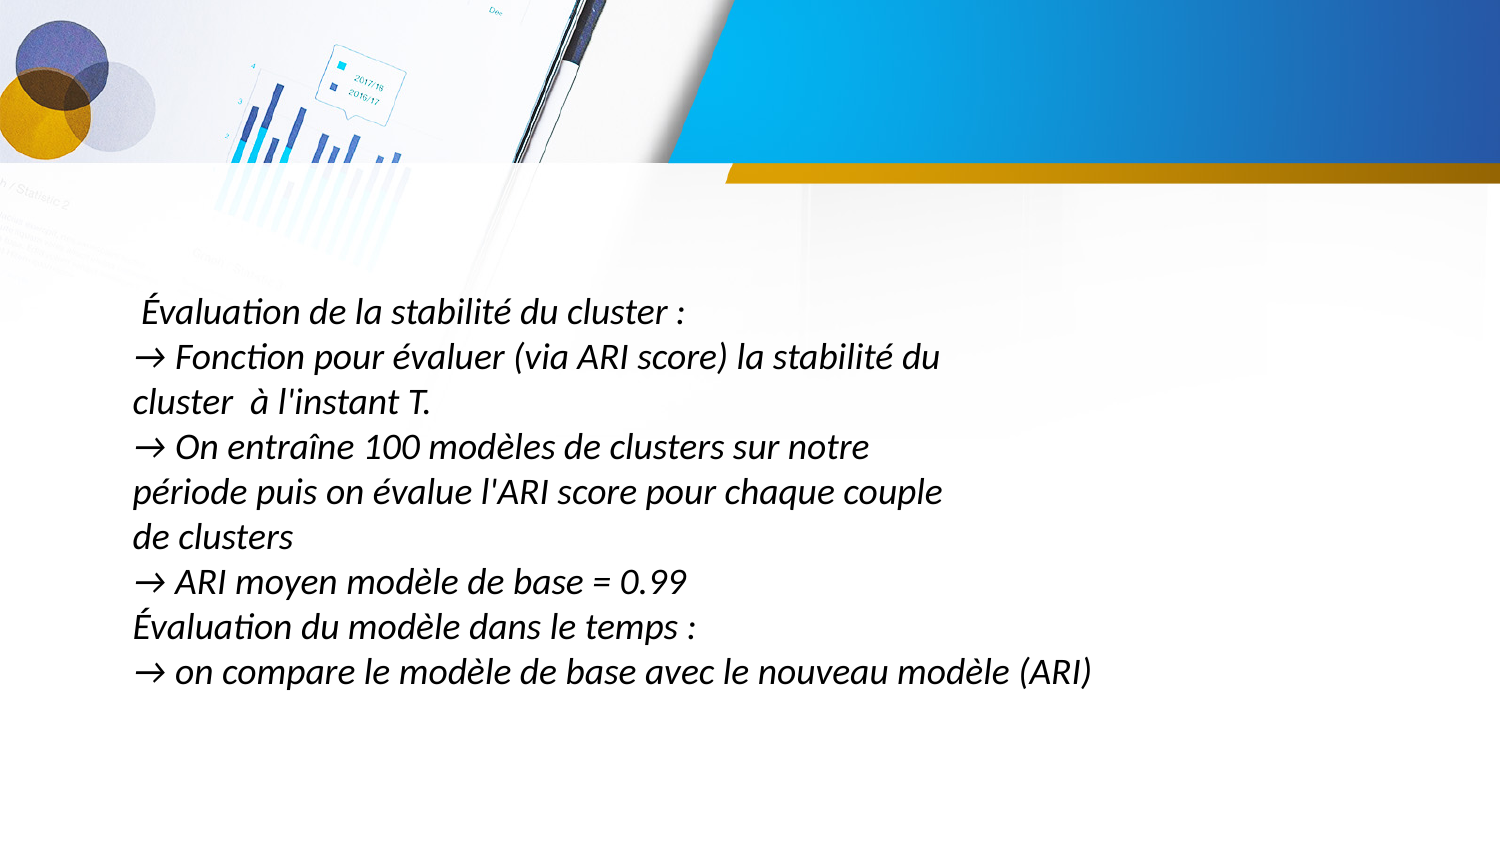

Évaluation de la stabilité du cluster :
→ Fonction pour évaluer (via ARI score) la stabilité du
cluster  à l'instant T.
→ On entraîne 100 modèles de clusters sur notre
période puis on évalue l'ARI score pour chaque couple
de clusters
→ ARI moyen modèle de base = 0.99
Évaluation du modèle dans le temps :
→ on compare le modèle de base avec le nouveau modèle (ARI)